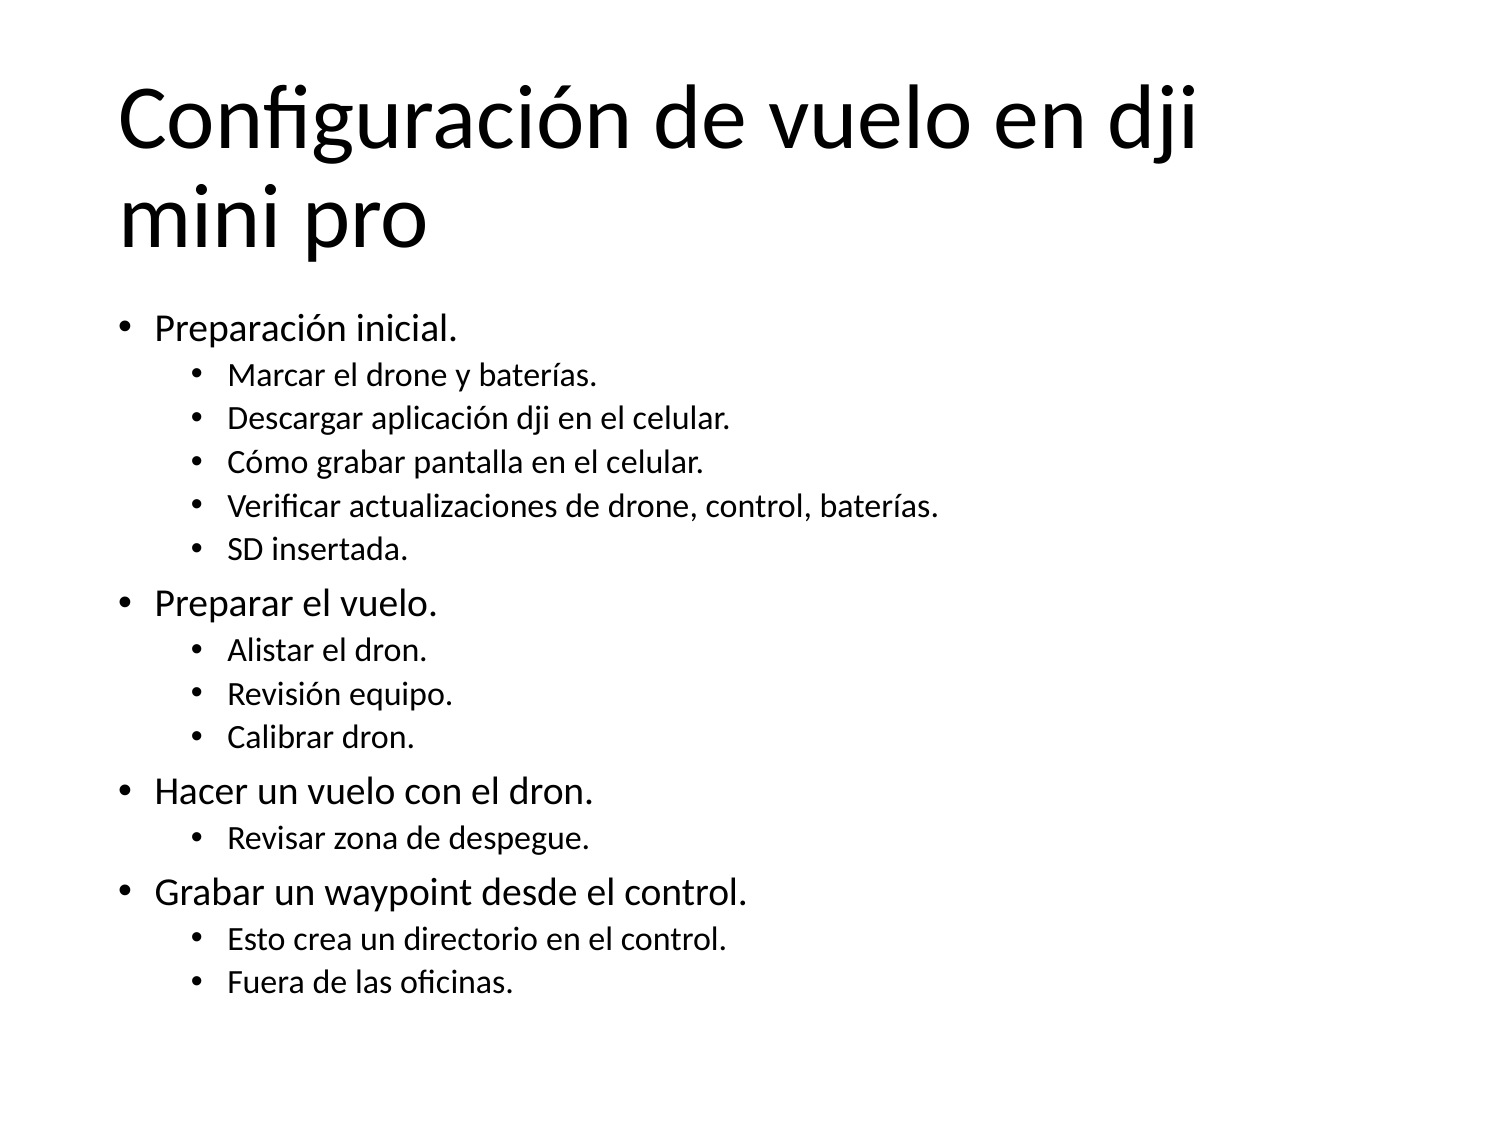

# Configuración de vuelo en dji mini pro
Preparación inicial.
Marcar el drone y baterías.
Descargar aplicación dji en el celular.
Cómo grabar pantalla en el celular.
Verificar actualizaciones de drone, control, baterías.
SD insertada.
Preparar el vuelo.
Alistar el dron.
Revisión equipo.
Calibrar dron.
Hacer un vuelo con el dron.
Revisar zona de despegue.
Grabar un waypoint desde el control.
Esto crea un directorio en el control.
Fuera de las oficinas.